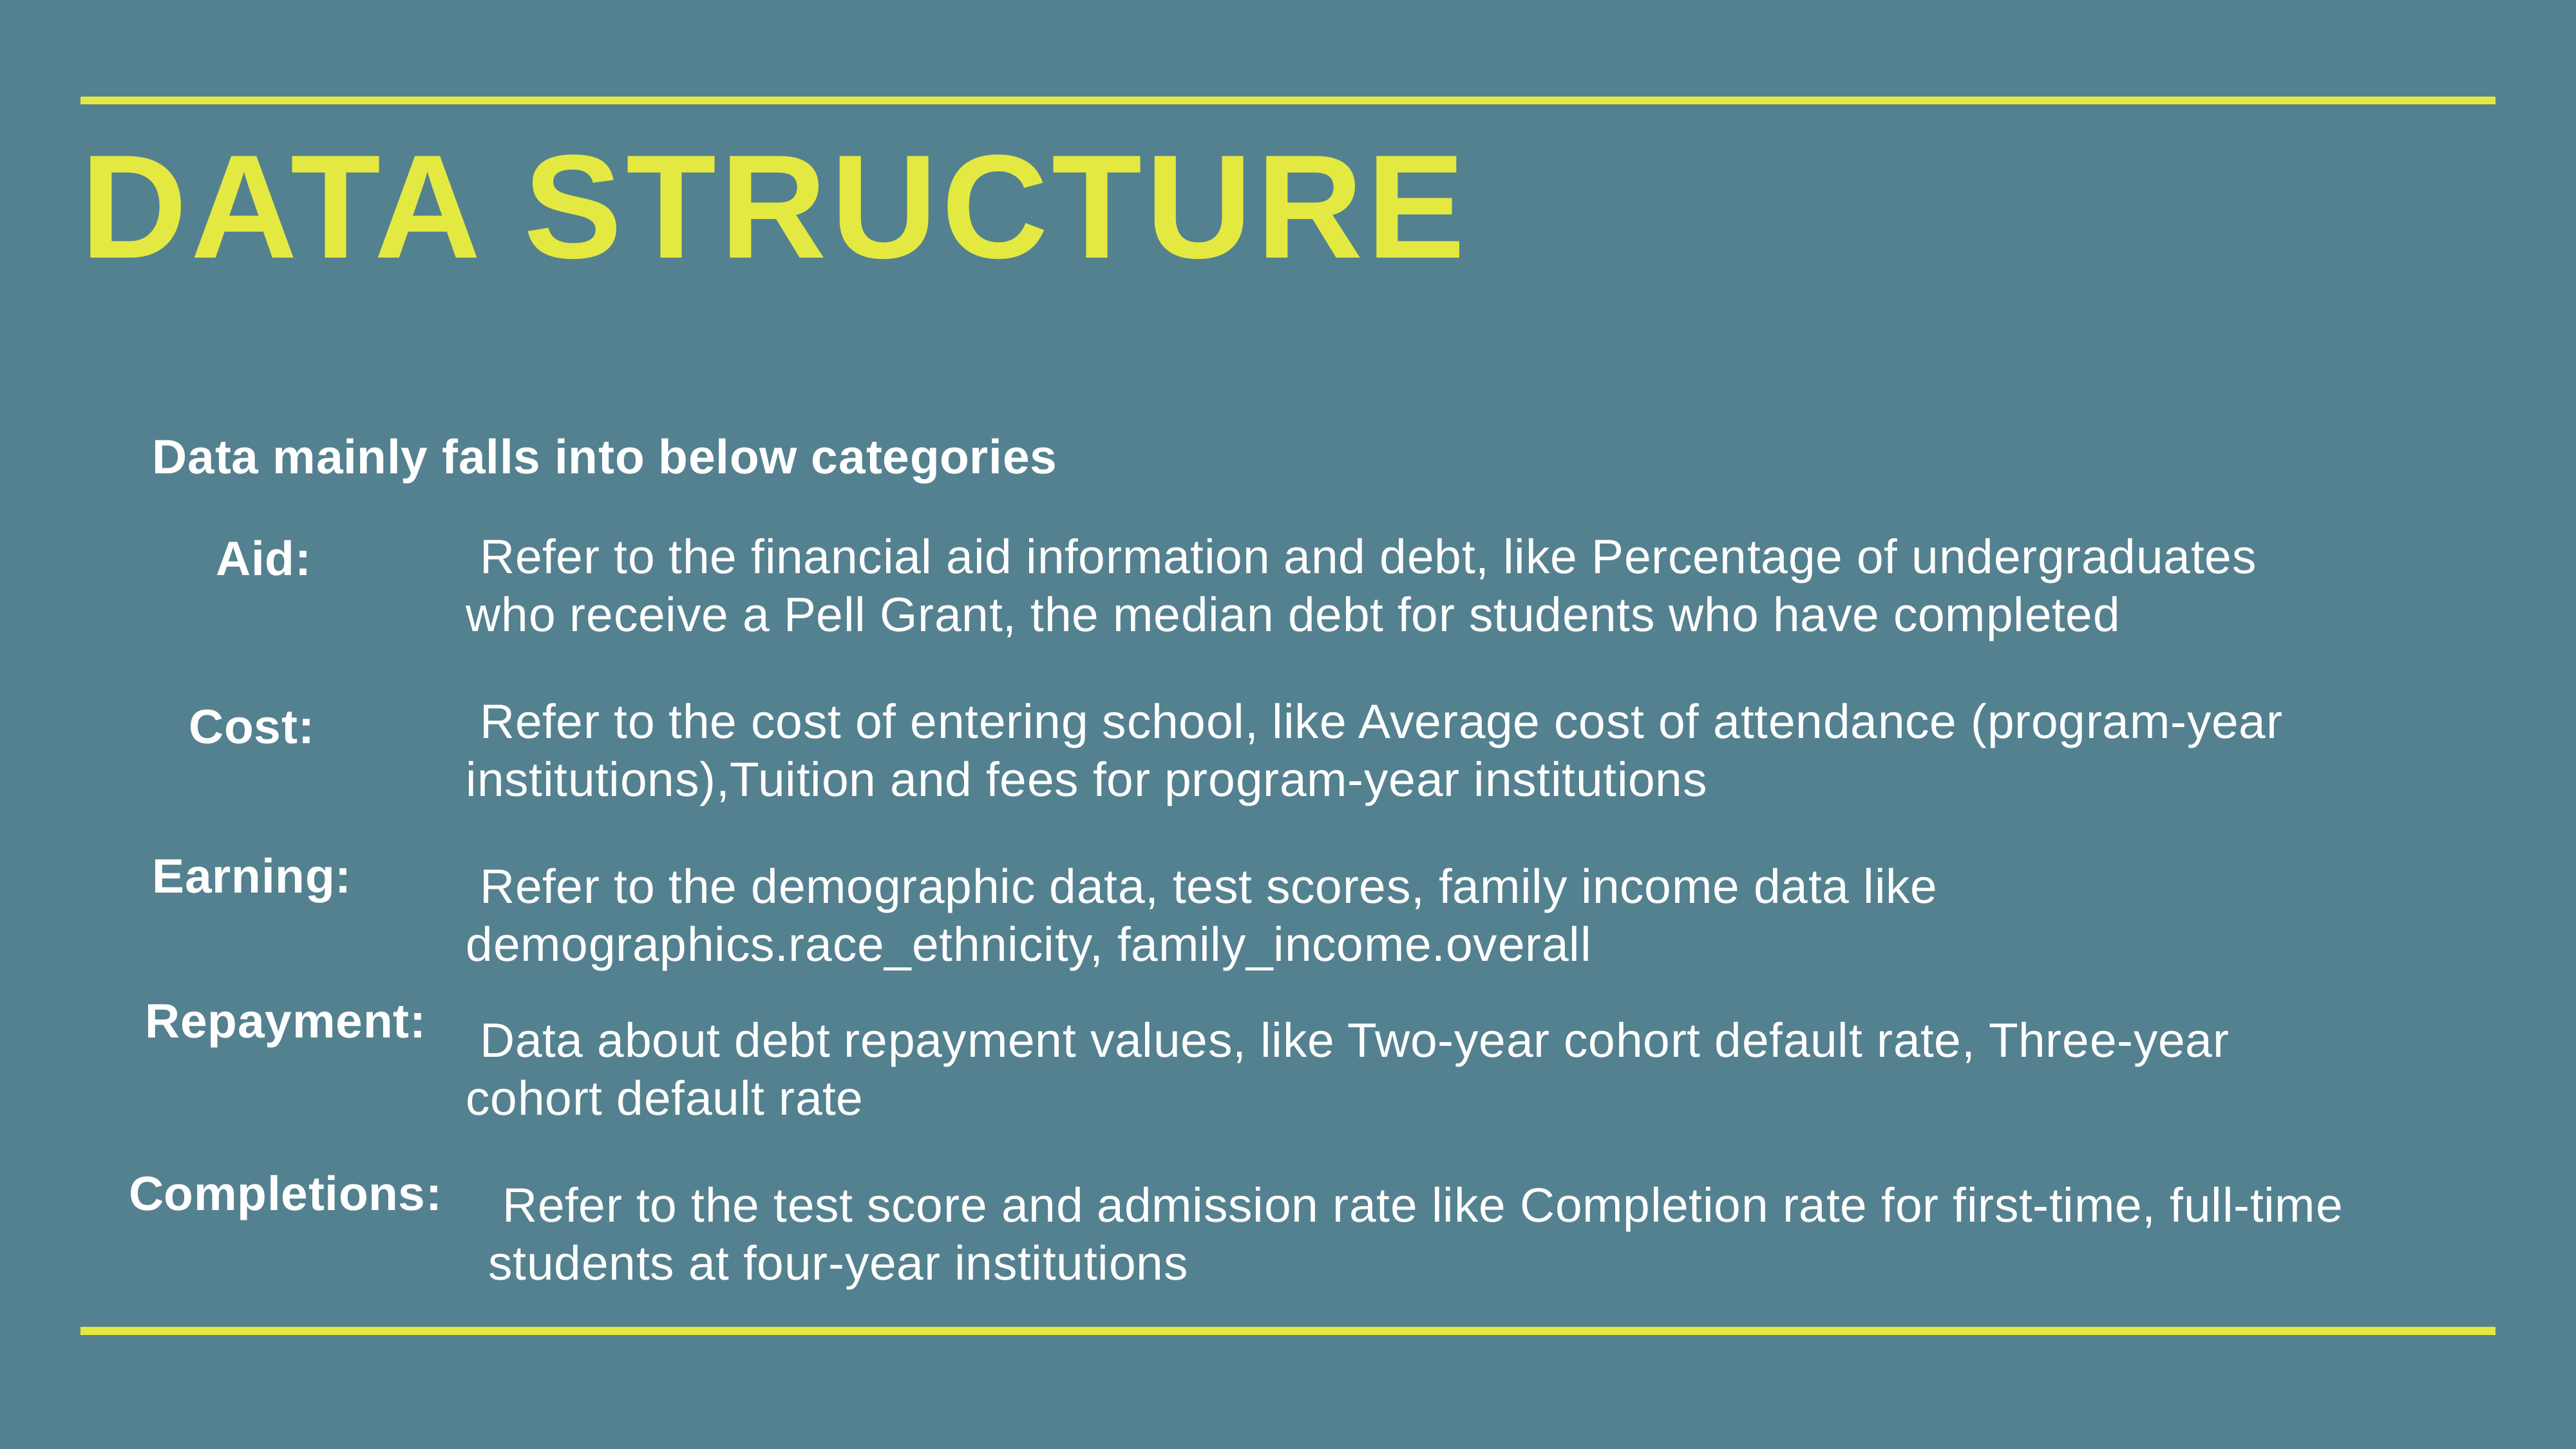

# Data Structure
Data mainly falls into below categories
 Refer to the financial aid information and debt, like Percentage of undergraduates who receive a Pell Grant, the median debt for students who have completed
Aid:
 Refer to the cost of entering school, like Average cost of attendance (program-year institutions),Tuition and fees for program-year institutions
Cost:
Earning:
 Refer to the demographic data, test scores, family income data like demographics.race_ethnicity, family_income.overall
Repayment:
 Data about debt repayment values, like Two-year cohort default rate, Three-year cohort default rate
Completions:
 Refer to the test score and admission rate like Completion rate for first-time, full-time students at four-year institutions